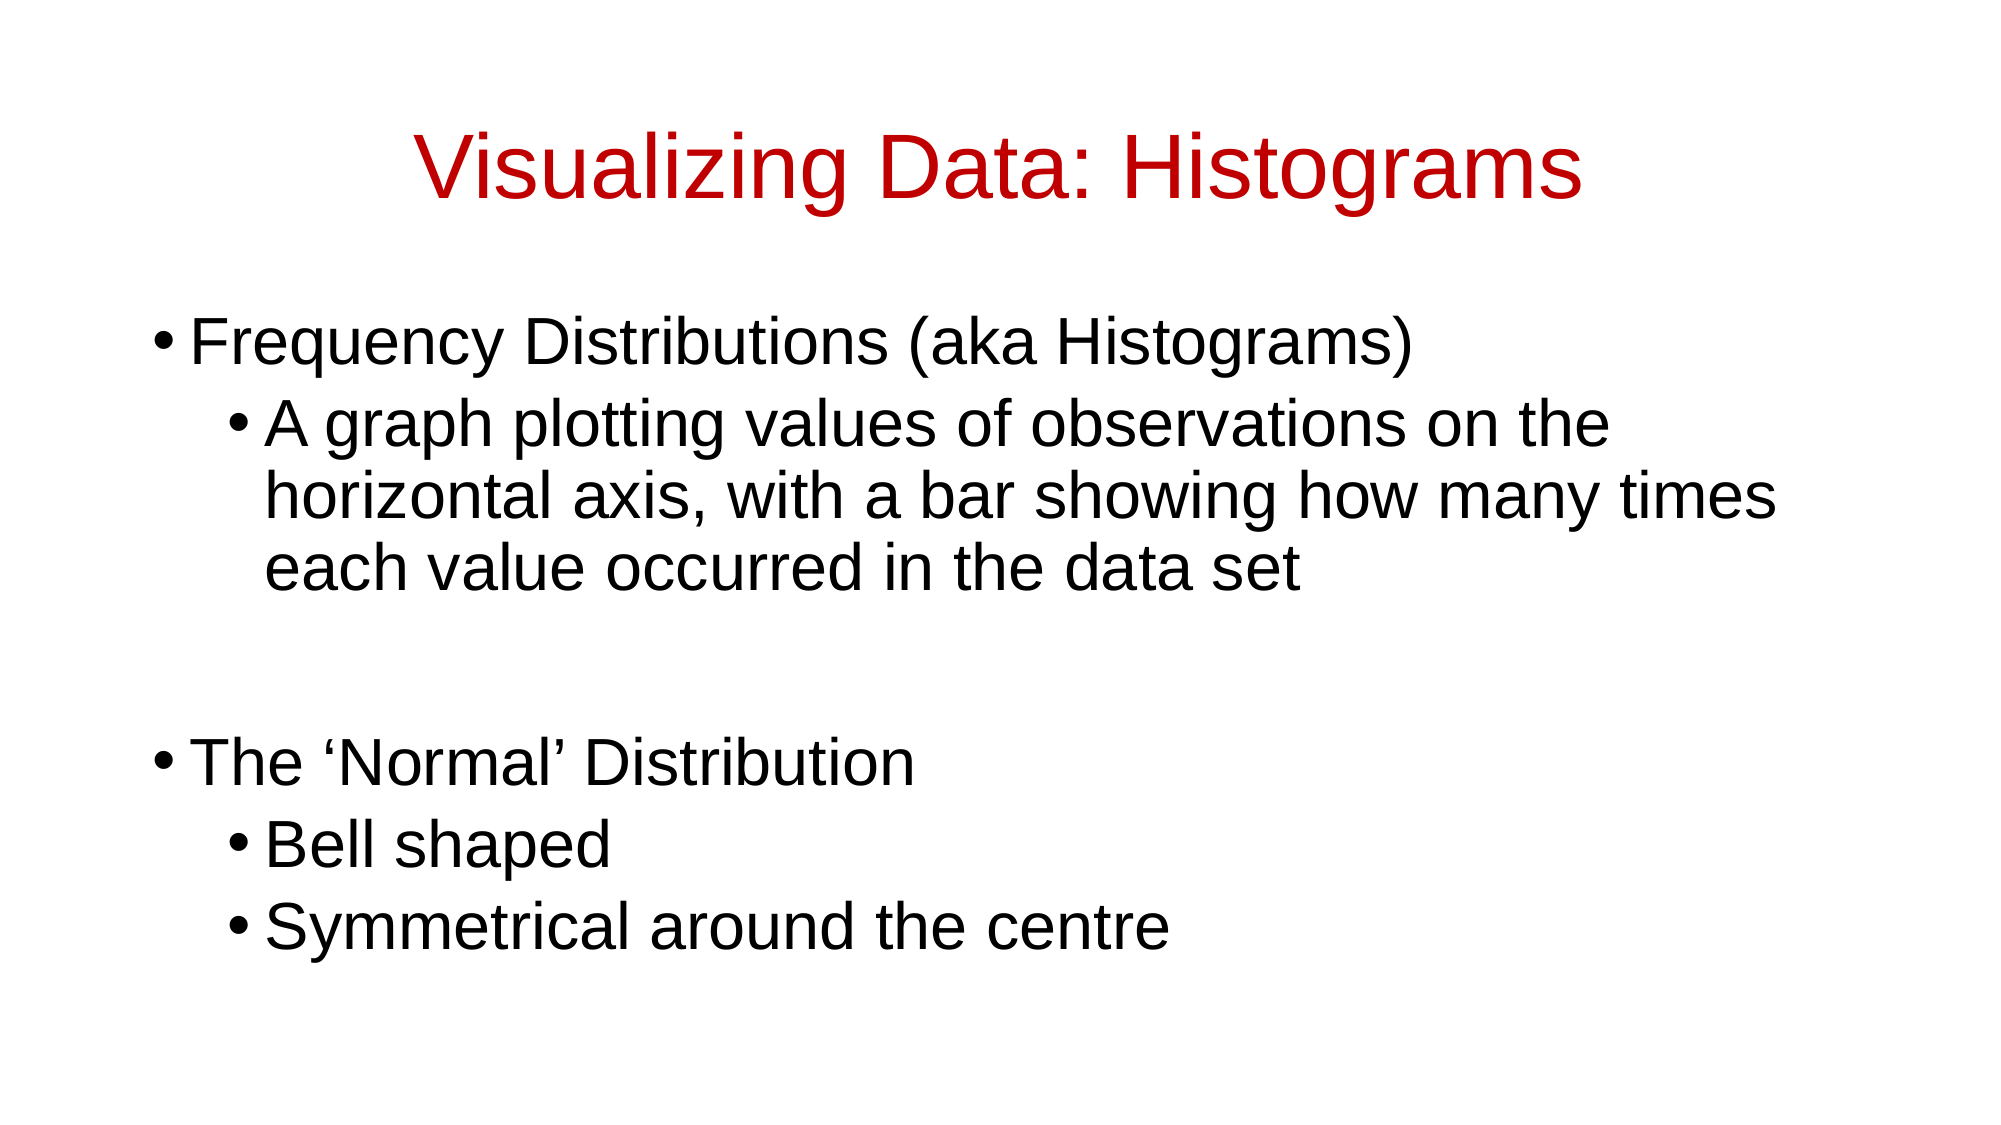

# Visualizing Data: Histograms
Frequency Distributions (aka Histograms)
A graph plotting values of observations on the horizontal axis, with a bar showing how many times each value occurred in the data set

The ‘Normal’ Distribution
Bell shaped
Symmetrical around the centre